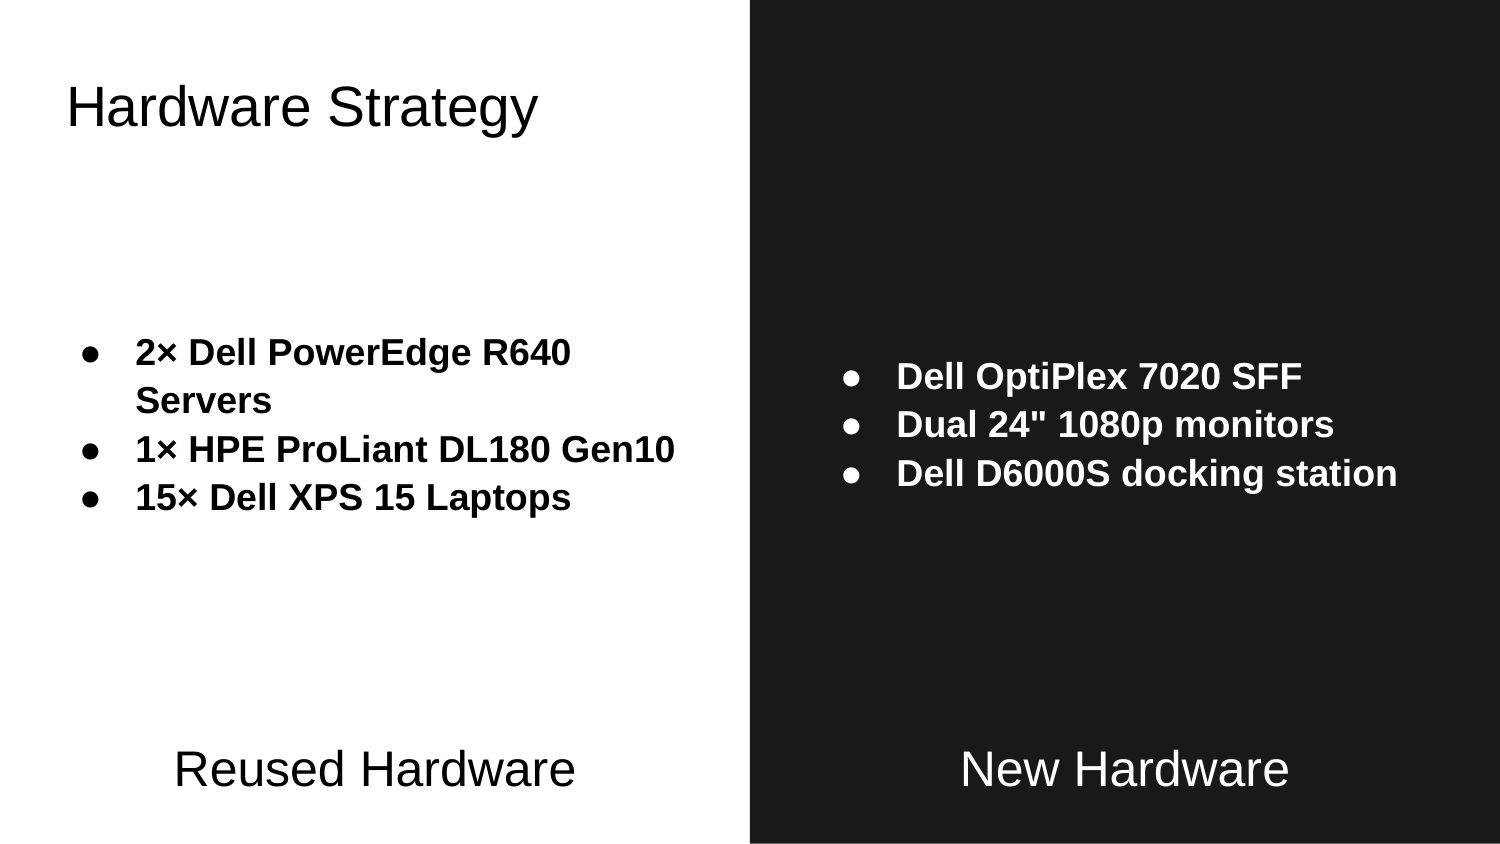

# Hardware Strategy
2× Dell PowerEdge R640 Servers
1× HPE ProLiant DL180 Gen10
15× Dell XPS 15 Laptops
Dell OptiPlex 7020 SFF
Dual 24" 1080p monitors
Dell D6000S docking station
Reused Hardware
New Hardware